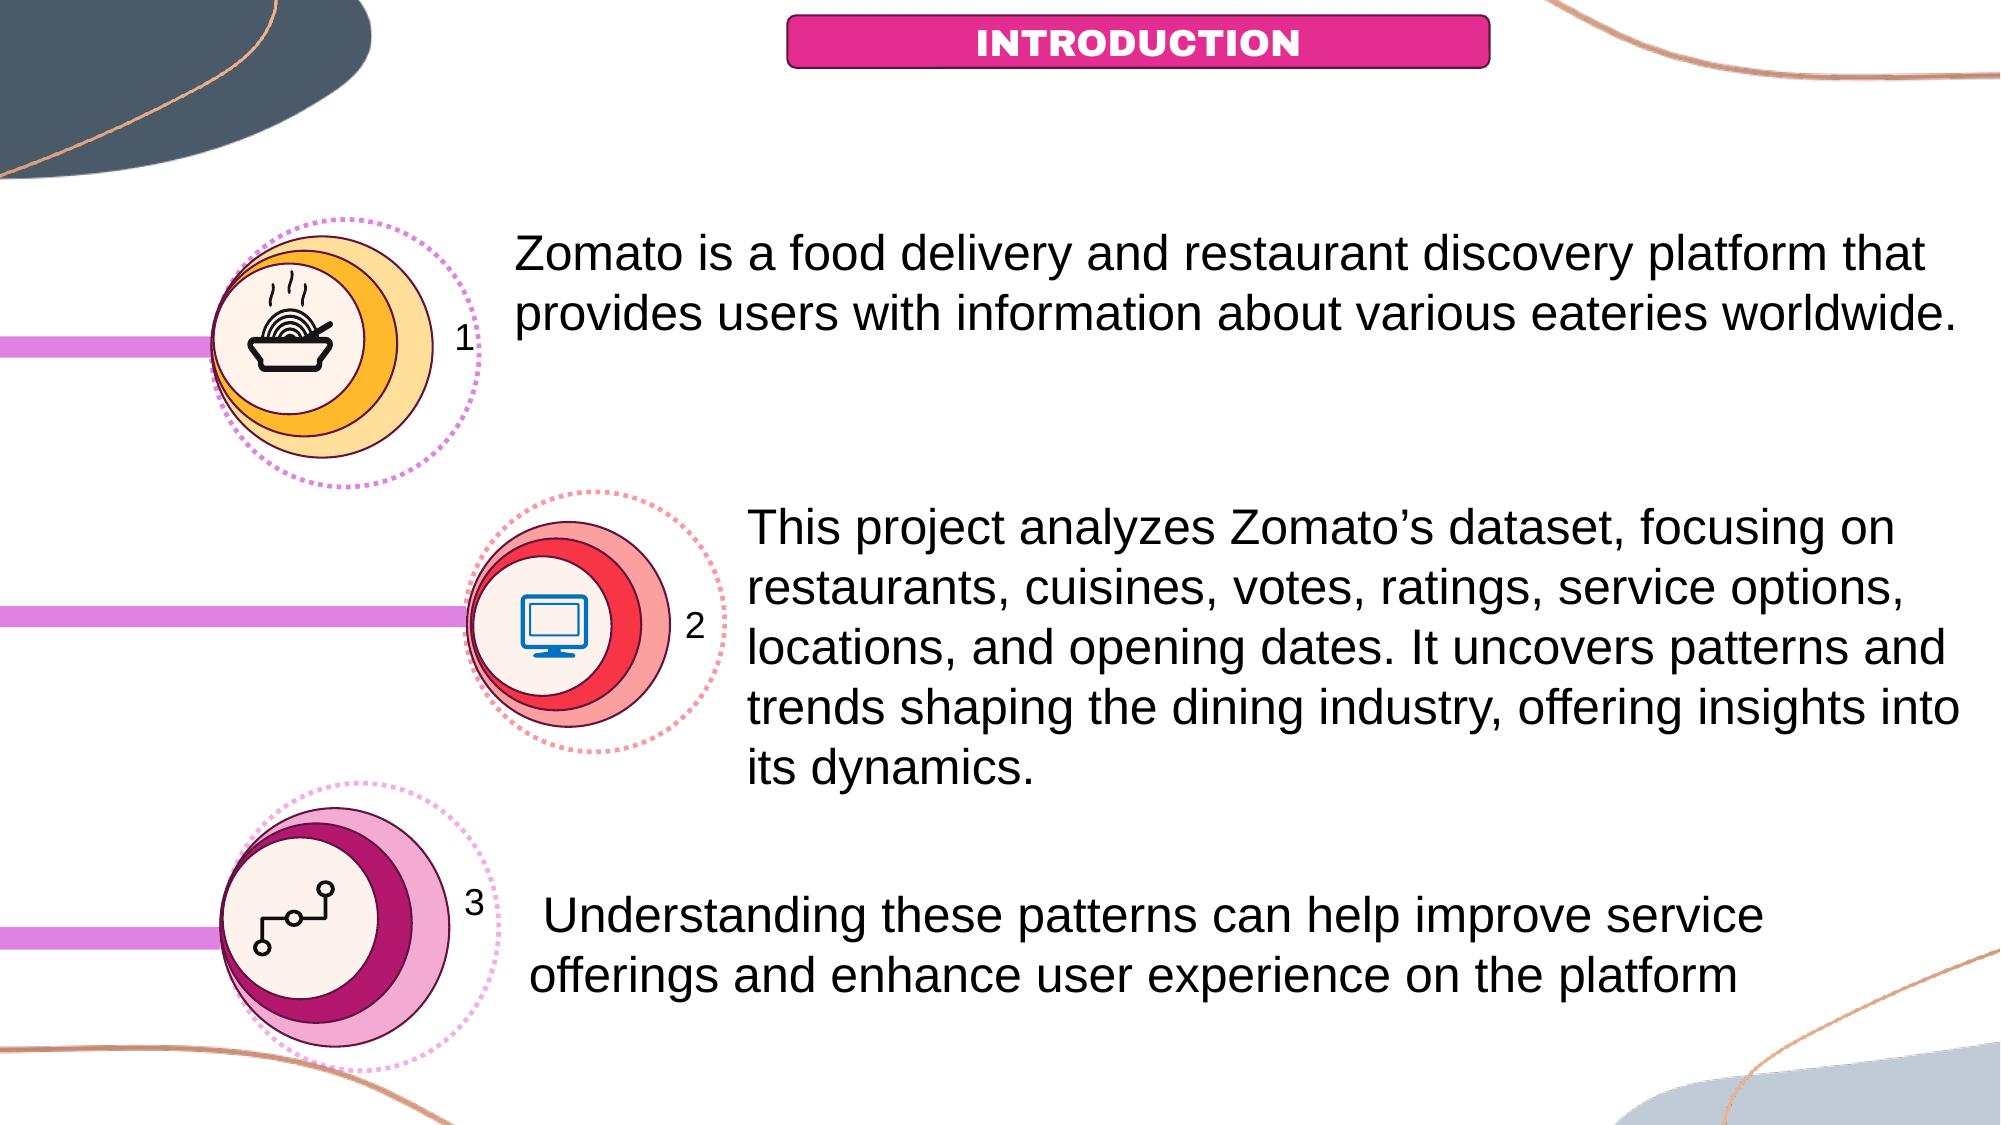

INTRODUCTION
CONTENTS
Zomato is a food delivery and restaurant discovery platform that provides users with information about various eateries worldwide.

1

This project analyzes Zomato’s dataset, focusing on restaurants, cuisines, votes, ratings, service options, locations, and opening dates. It uncovers patterns and trends shaping the dining industry, offering insights into its dynamics.
2

2

3

 Understanding these patterns can help improve service offerings and enhance user experience on the platform